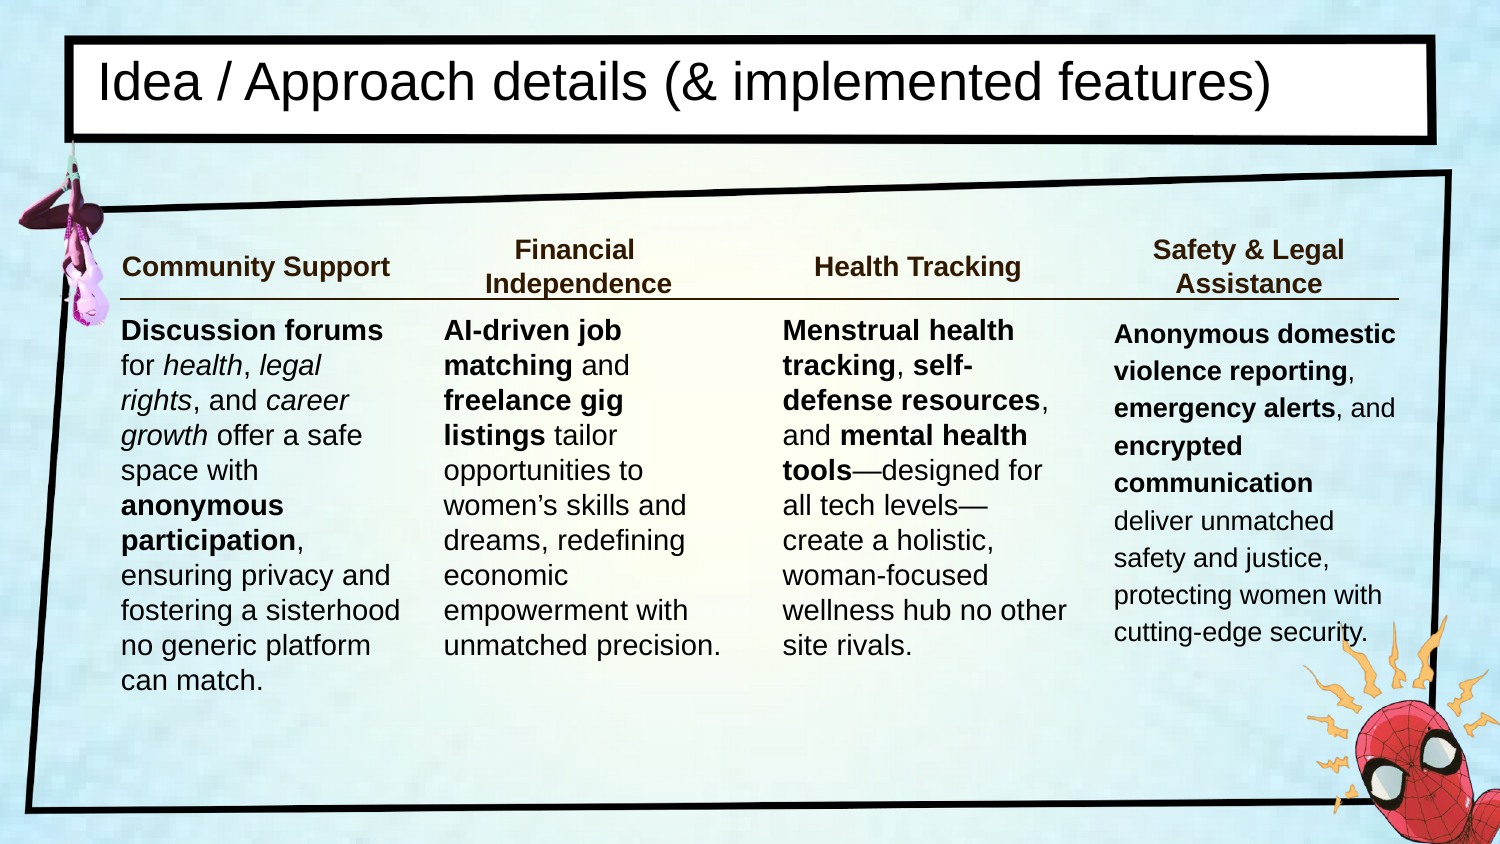

Idea / Approach details (& implemented features)

Financial
Independence
Community Support
Health Tracking
Safety & Legal Assistance
Menstrual health tracking, self-defense resources, and mental health tools—designed for all tech levels—create a holistic, woman-focused wellness hub no other site rivals.

AI-driven job matching and freelance gig listings tailor opportunities to women’s skills and dreams, redefining economic empowerment with unmatched precision.
Discussion forums for health, legal rights, and career growth offer a safe space with anonymous participation, ensuring privacy and fostering a sisterhood no generic platform can match.
Anonymous domestic violence reporting, emergency alerts, and encrypted communication deliver unmatched safety and justice, protecting women with cutting-edge security.